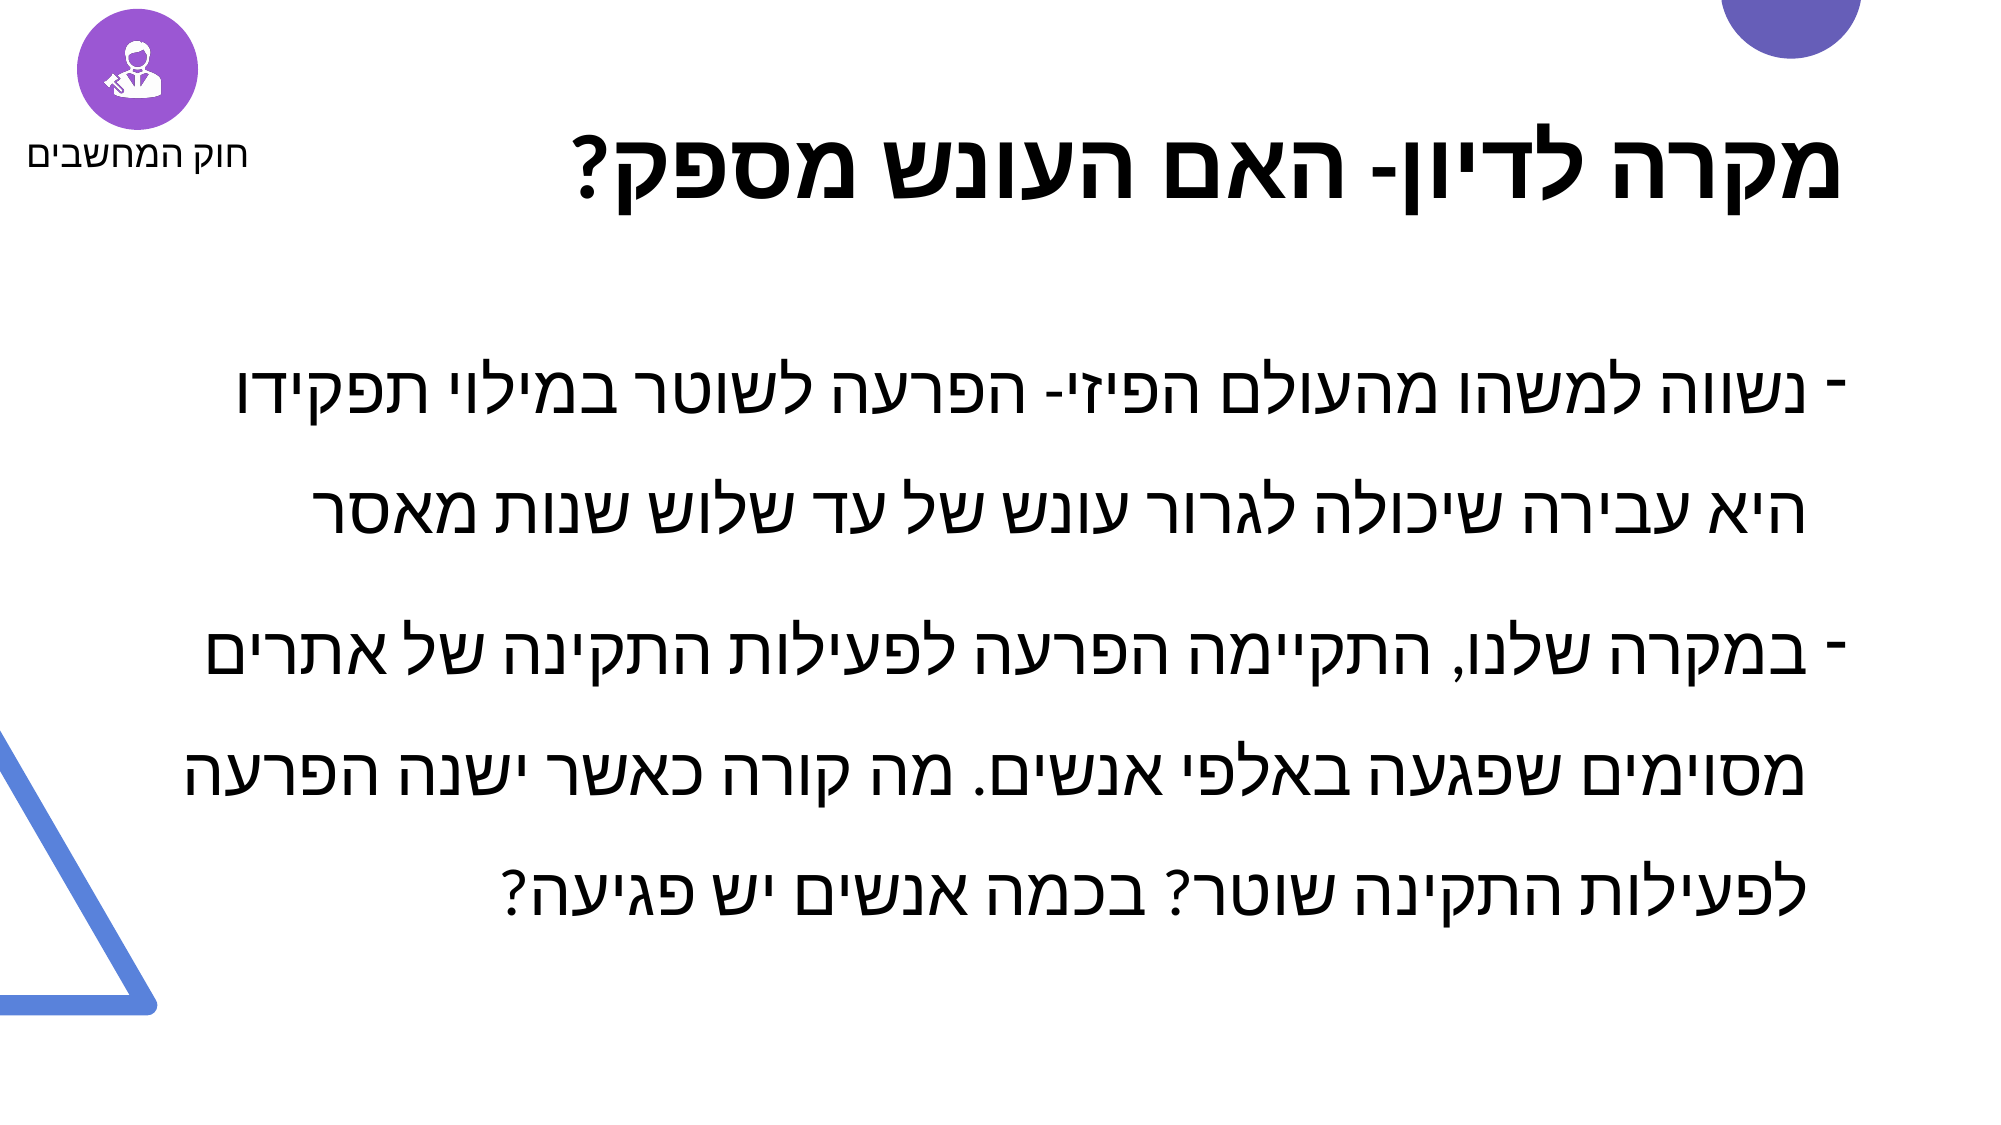

חוק המחשבים
# מקרה לדיון- האם העונש מספק?
נשווה למשהו מהעולם הפיזי- הפרעה לשוטר במילוי תפקידו היא עבירה שיכולה לגרור עונש של עד שלוש שנות מאסר
במקרה שלנו, התקיימה הפרעה לפעילות התקינה של אתרים מסוימים שפגעה באלפי אנשים. מה קורה כאשר ישנה הפרעה לפעילות התקינה שוטר? בכמה אנשים יש פגיעה?